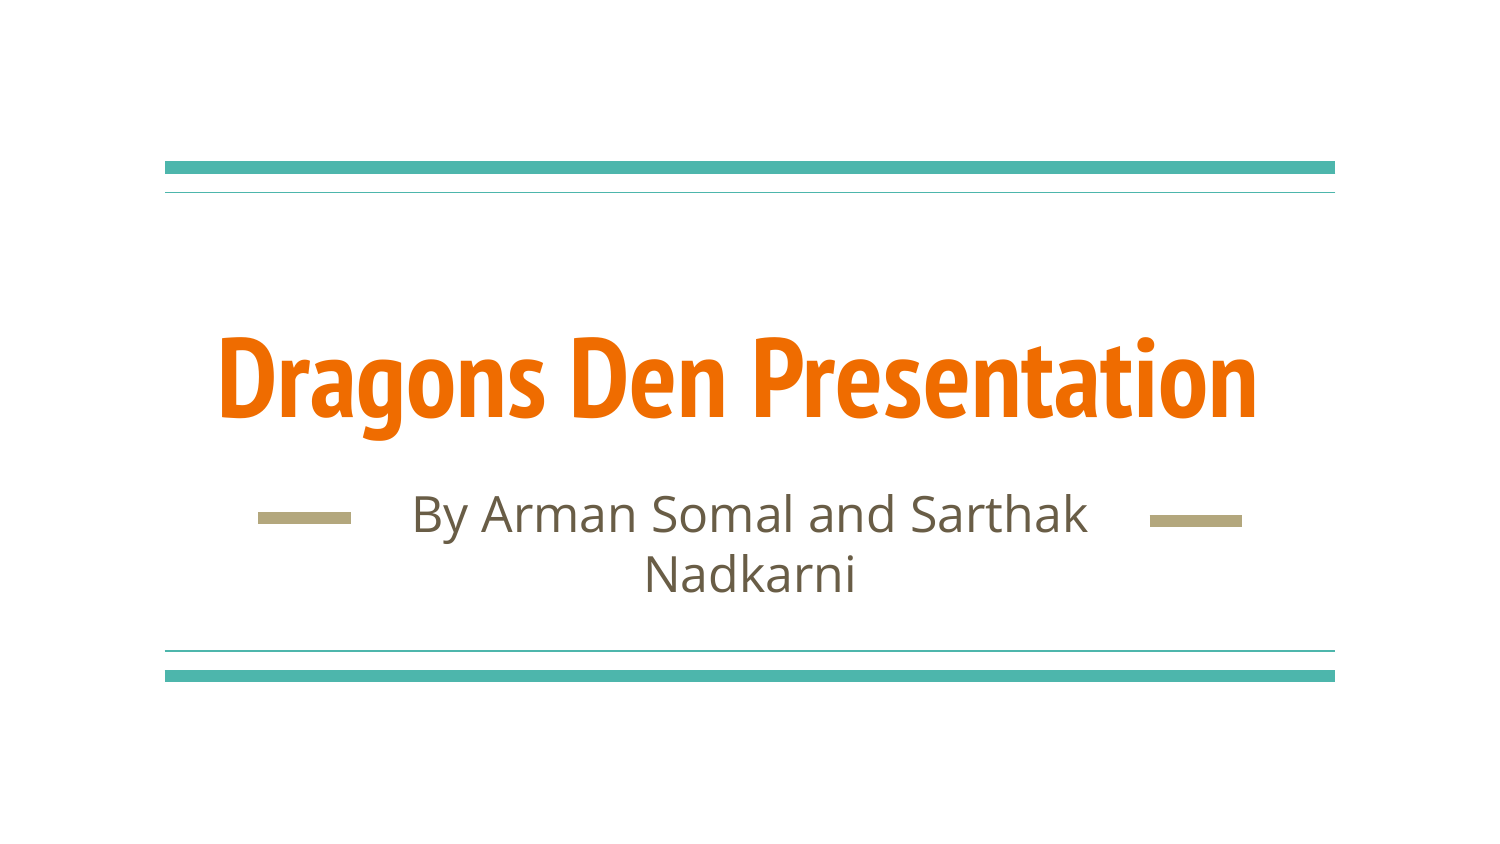

# Dragons Den Presentation
By Arman Somal and Sarthak Nadkarni